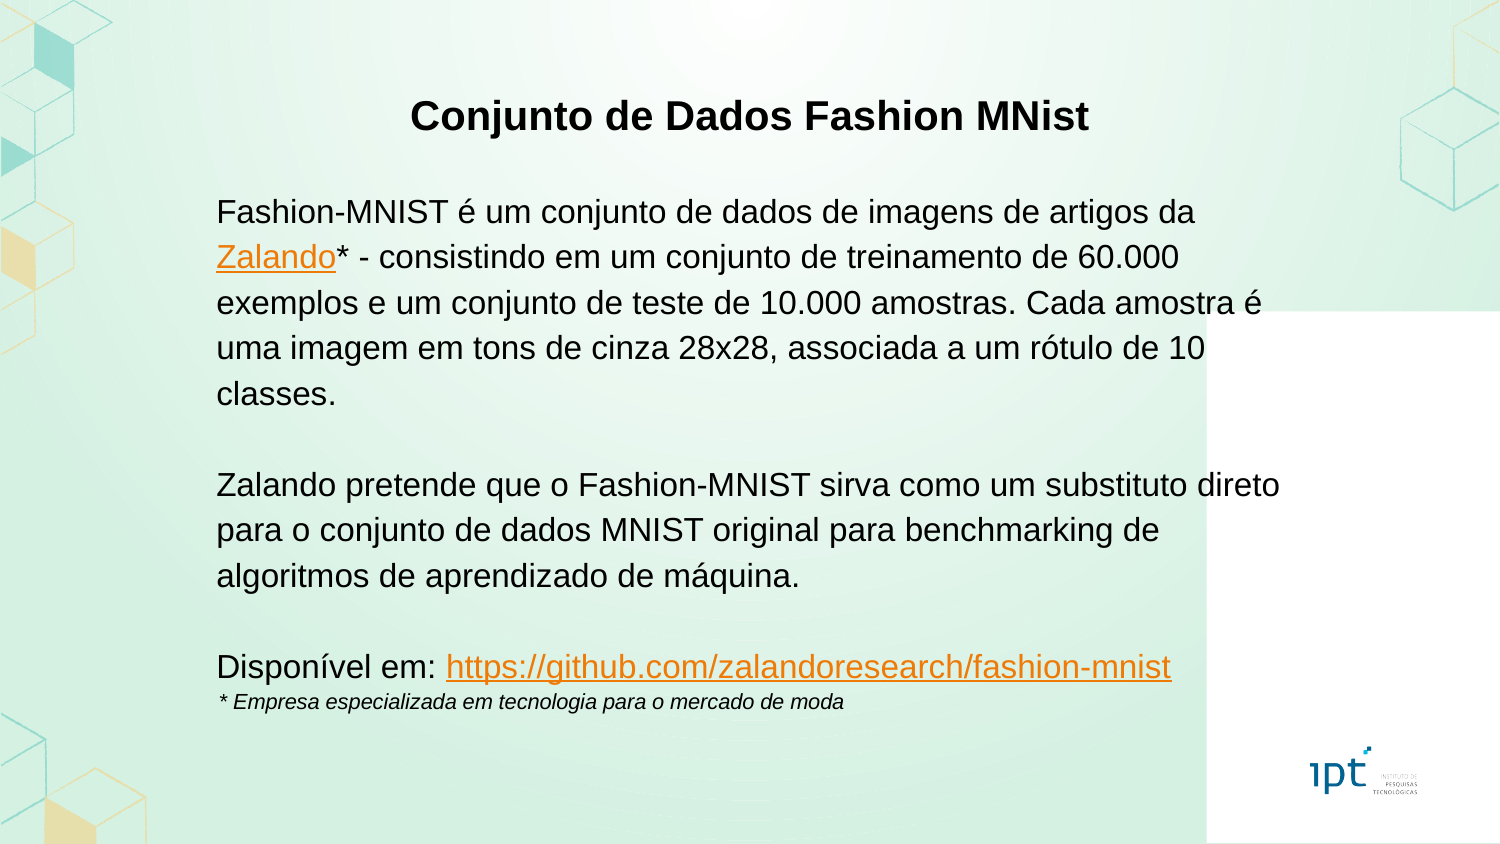

# Conjunto de Dados Fashion MNist
Fashion-MNIST é um conjunto de dados de imagens de artigos da Zalando* - consistindo em um conjunto de treinamento de 60.000 exemplos e um conjunto de teste de 10.000 amostras. Cada amostra é uma imagem em tons de cinza 28x28, associada a um rótulo de 10 classes.

Zalando pretende que o Fashion-MNIST sirva como um substituto direto para o conjunto de dados MNIST original para benchmarking de algoritmos de aprendizado de máquina.

Disponível em: https://github.com/zalandoresearch/fashion-mnist
* Empresa especializada em tecnologia para o mercado de moda